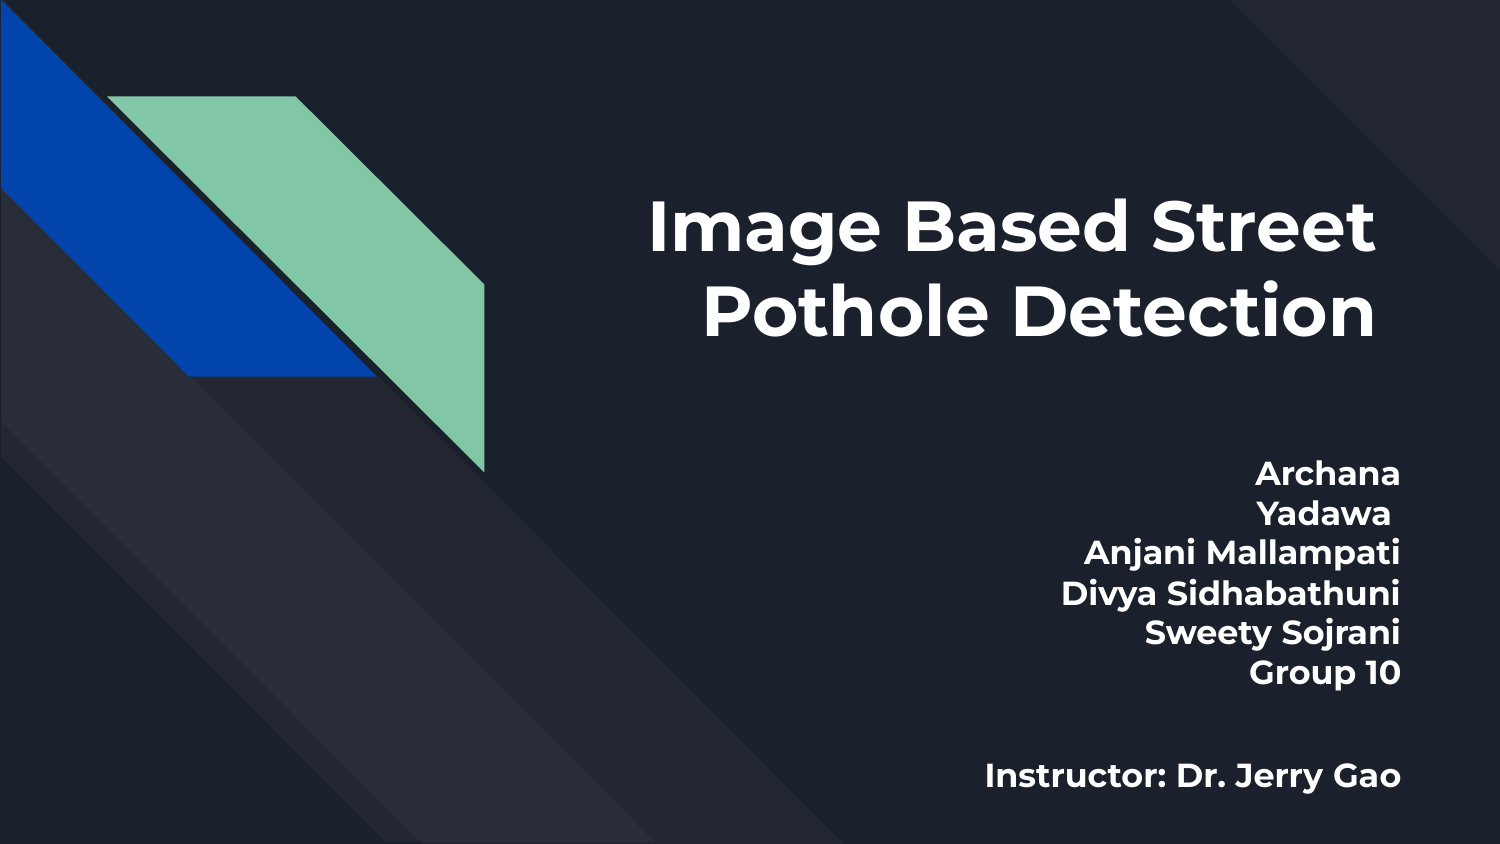

# Image Based Street Pothole Detection
			Archana Yadawa
Anjani Mallampati
Divya Sidhabathuni
Sweety Sojrani
Group 10
Instructor: Dr. Jerry Gao